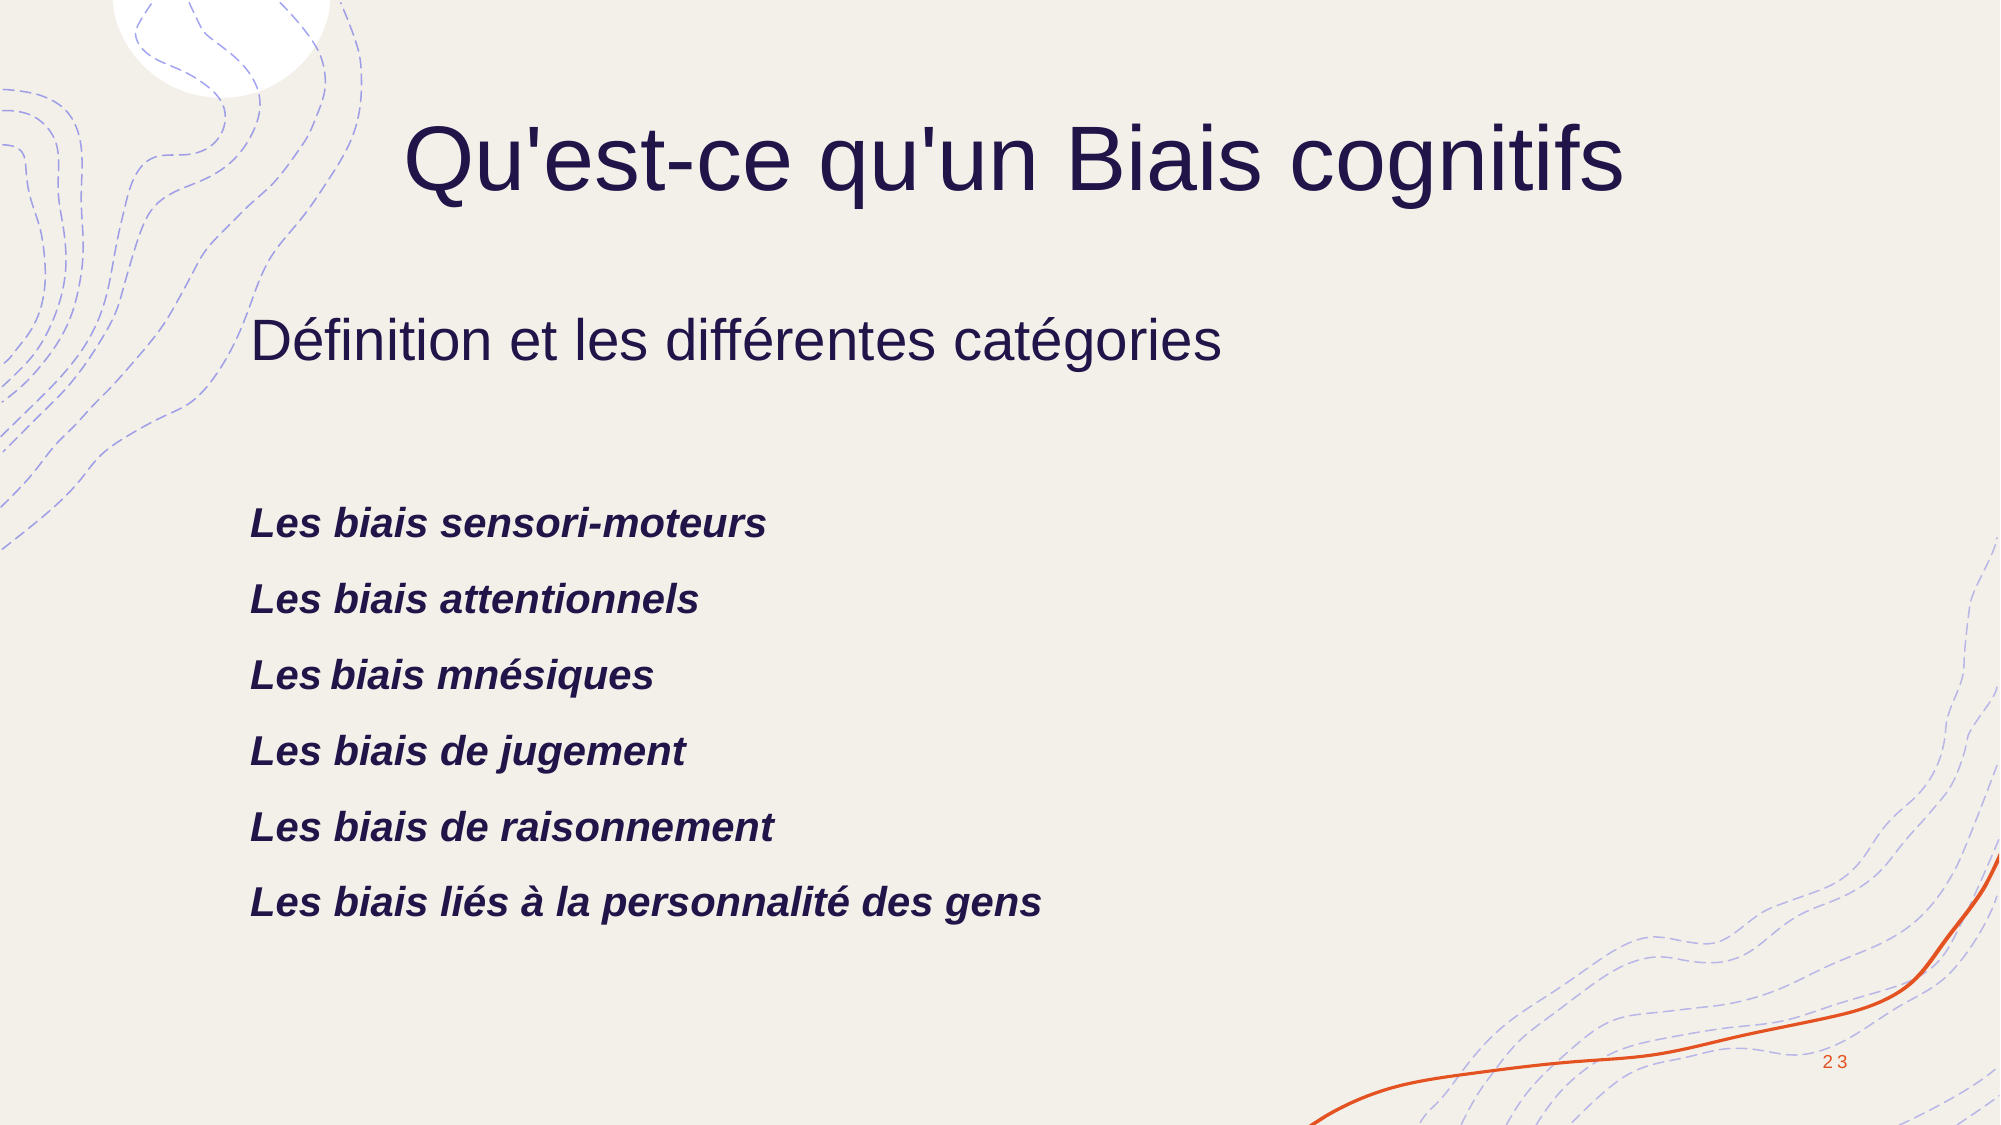

# Qu'est-ce qu'un Biais cognitifs
Définition et les différentes catégories

Les biais sensori-moteurs
Les biais attentionnels
Les biais mnésiques
Les biais de jugement
Les biais de raisonnement
Les biais liés à la personnalité des gens
23